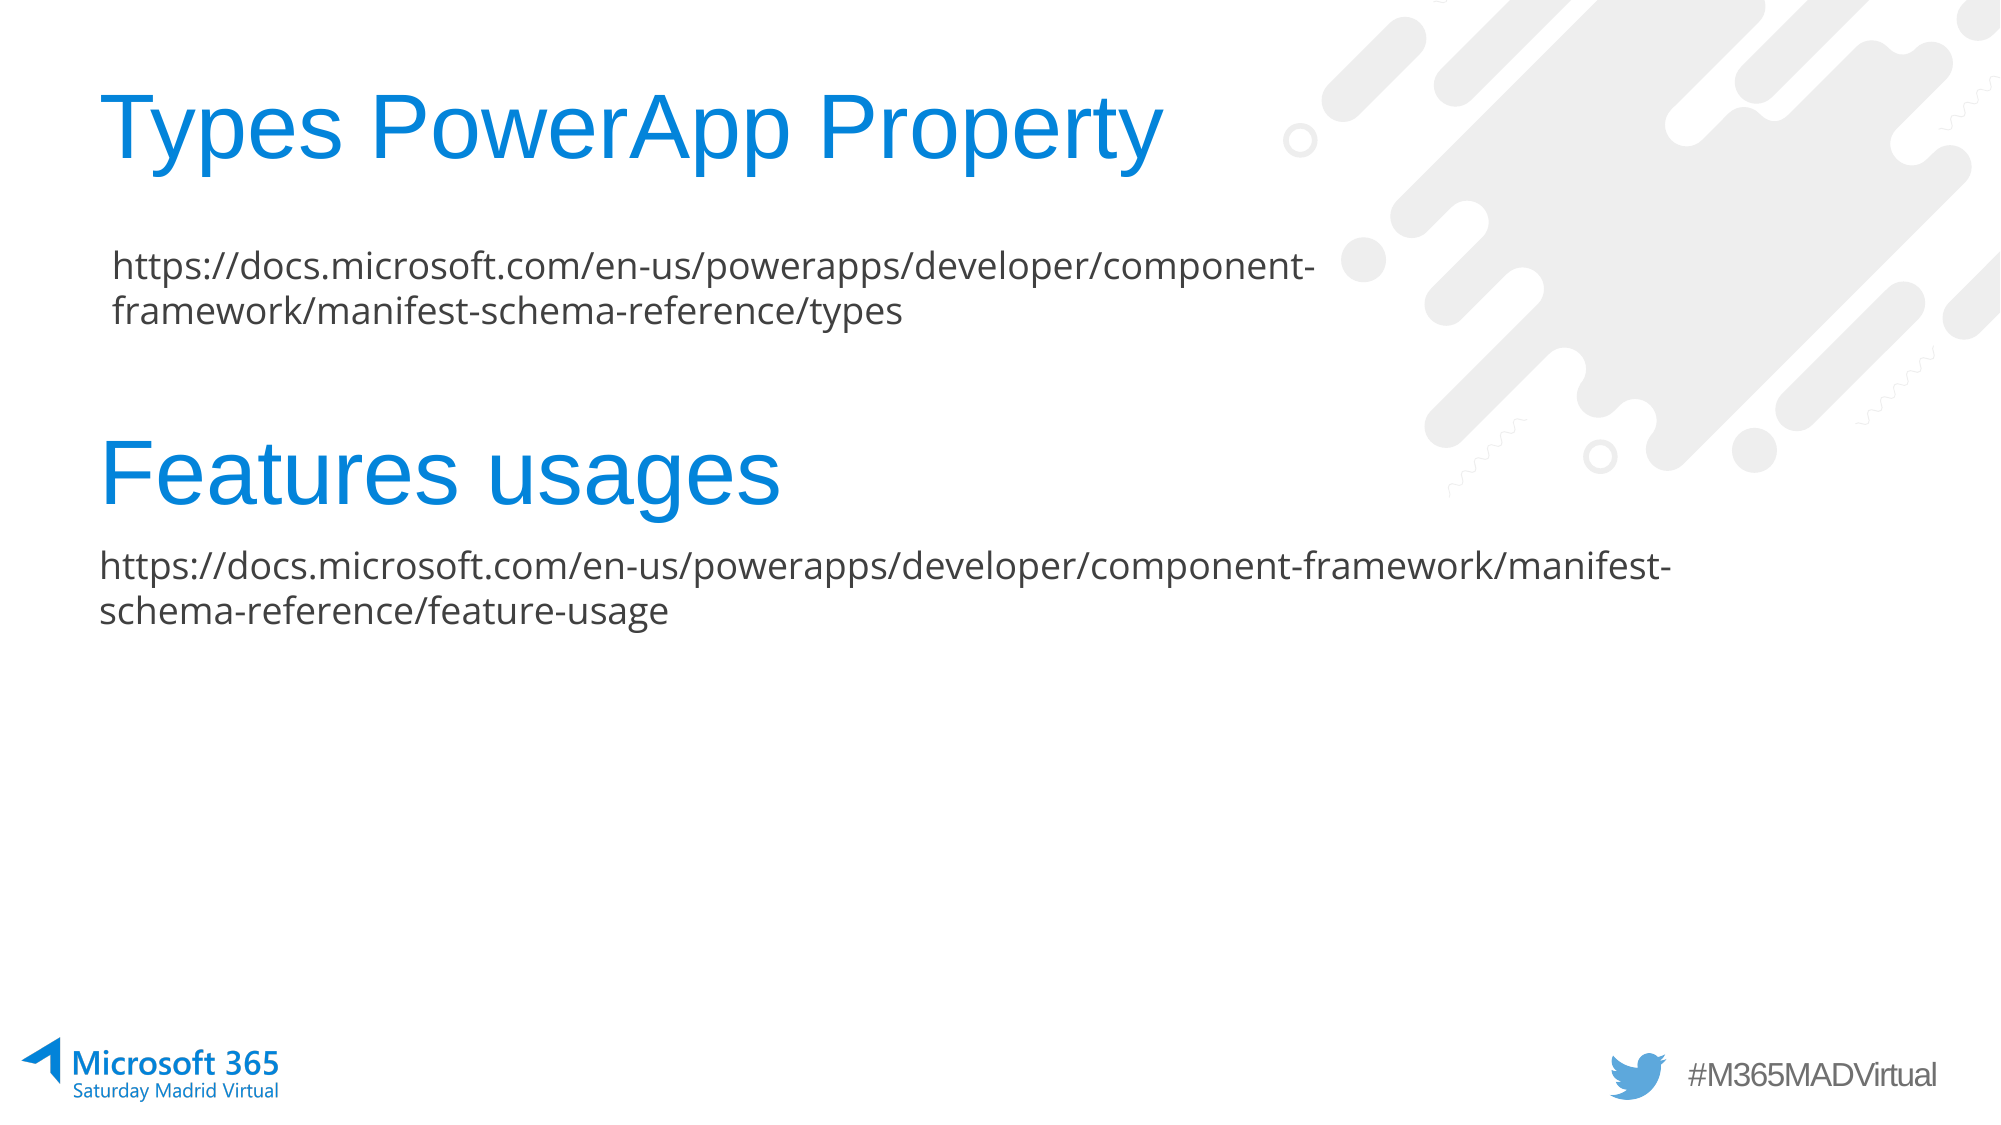

# Types PowerApp Property
https://docs.microsoft.com/en-us/powerapps/developer/component-framework/manifest-schema-reference/types
Features usages
https://docs.microsoft.com/en-us/powerapps/developer/component-framework/manifest-schema-reference/feature-usage